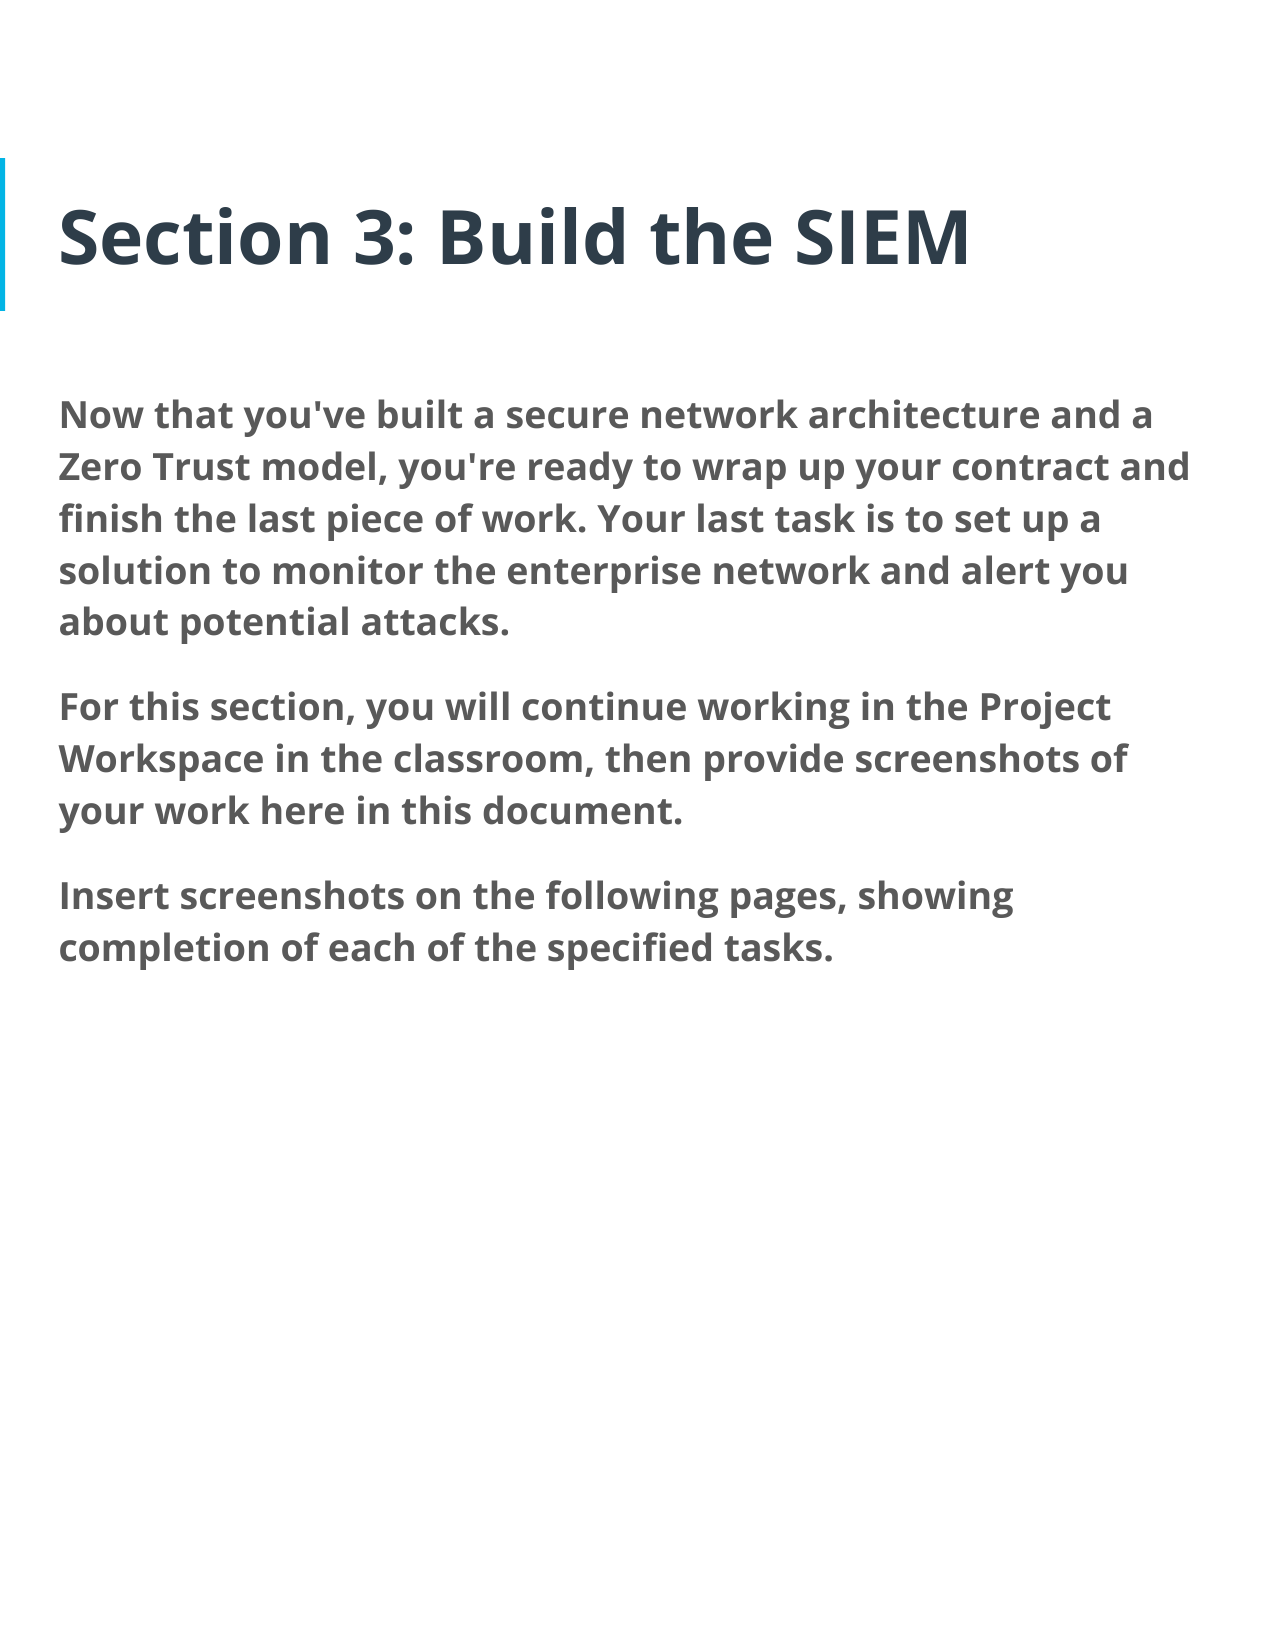

# Section 3: Build the SIEM
Now that you've built a secure network architecture and a Zero Trust model, you're ready to wrap up your contract and finish the last piece of work. Your last task is to set up a solution to monitor the enterprise network and alert you about potential attacks.
For this section, you will continue working in the Project Workspace in the classroom, then provide screenshots of your work here in this document.
Insert screenshots on the following pages, showing completion of each of the specified tasks.